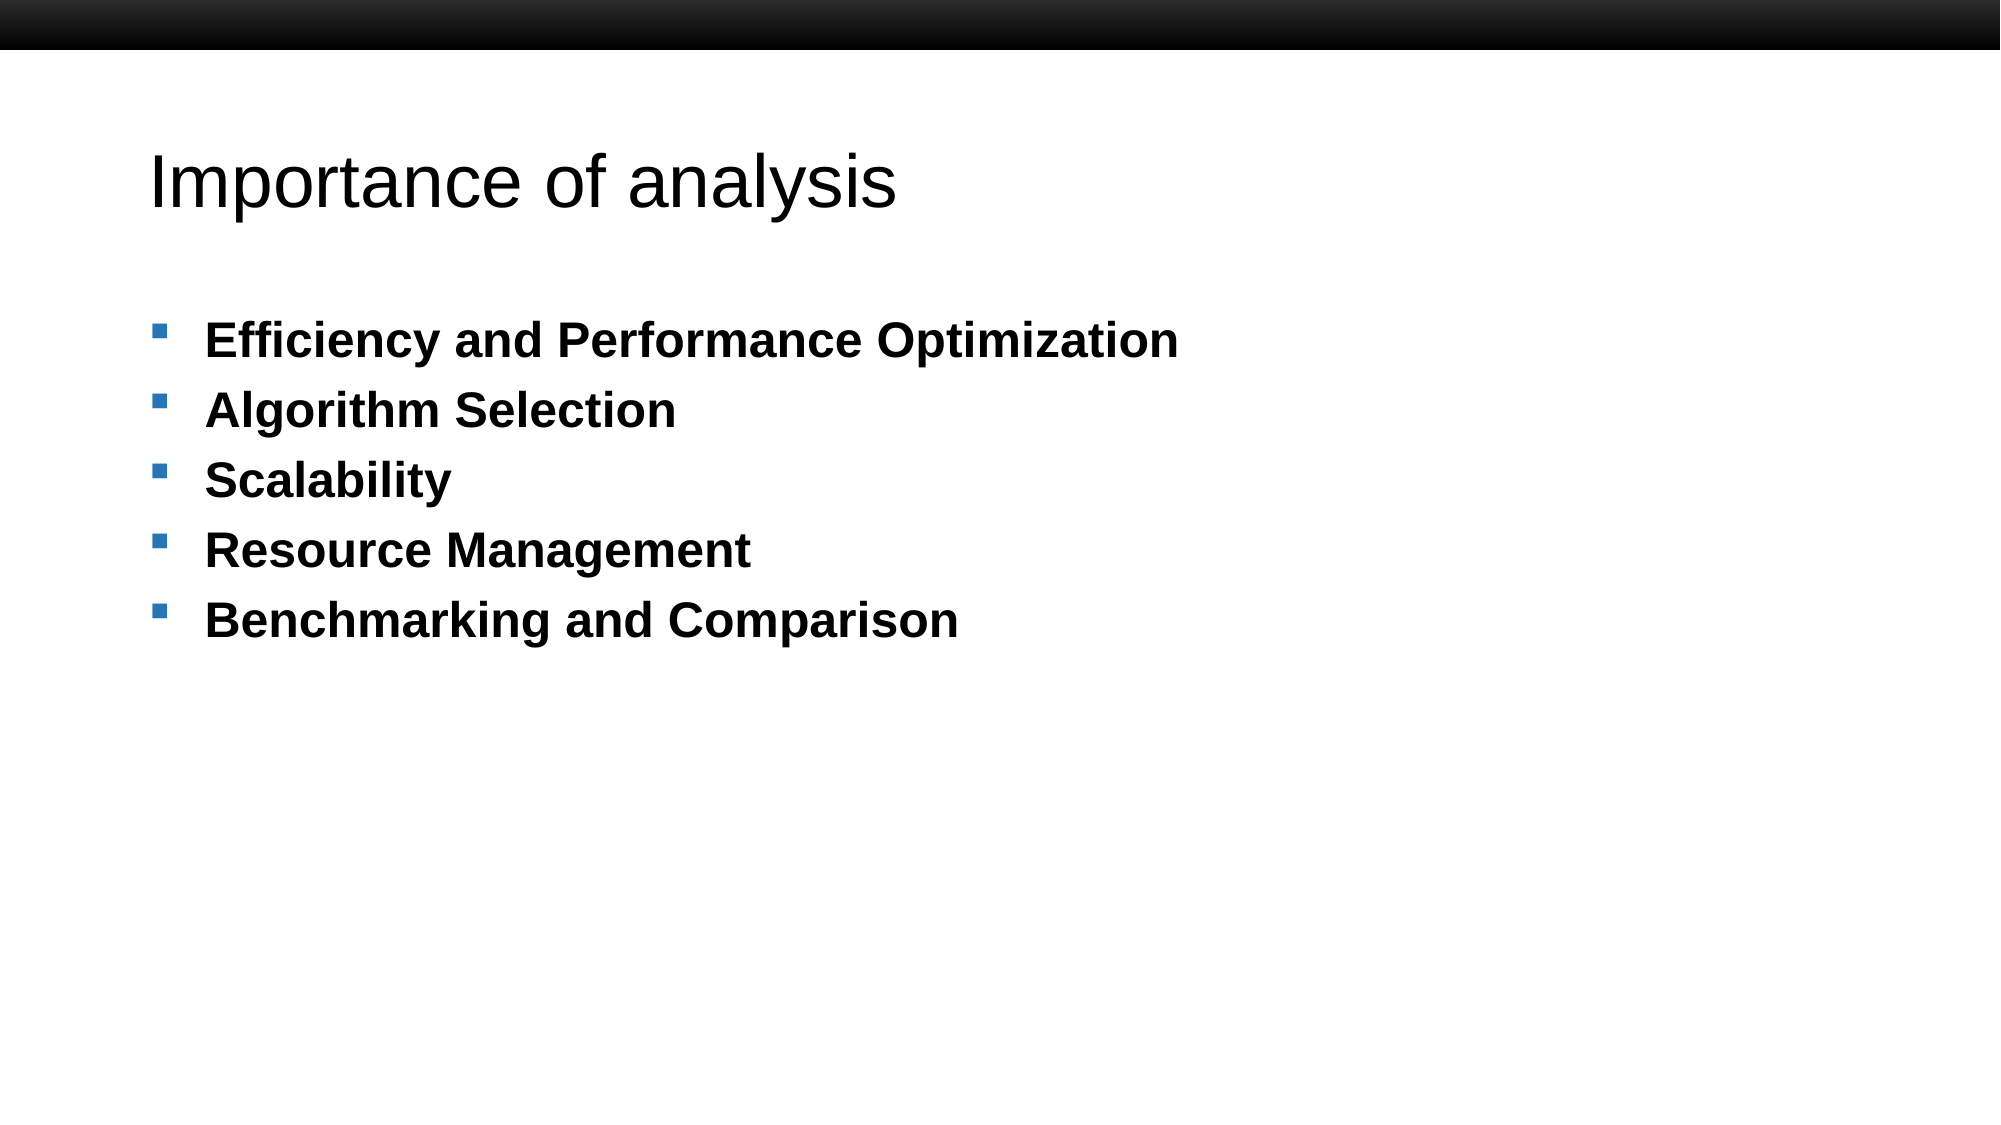

# Importance of analysis
Efficiency and Performance Optimization
Algorithm Selection
Scalability
Resource Management
Benchmarking and Comparison